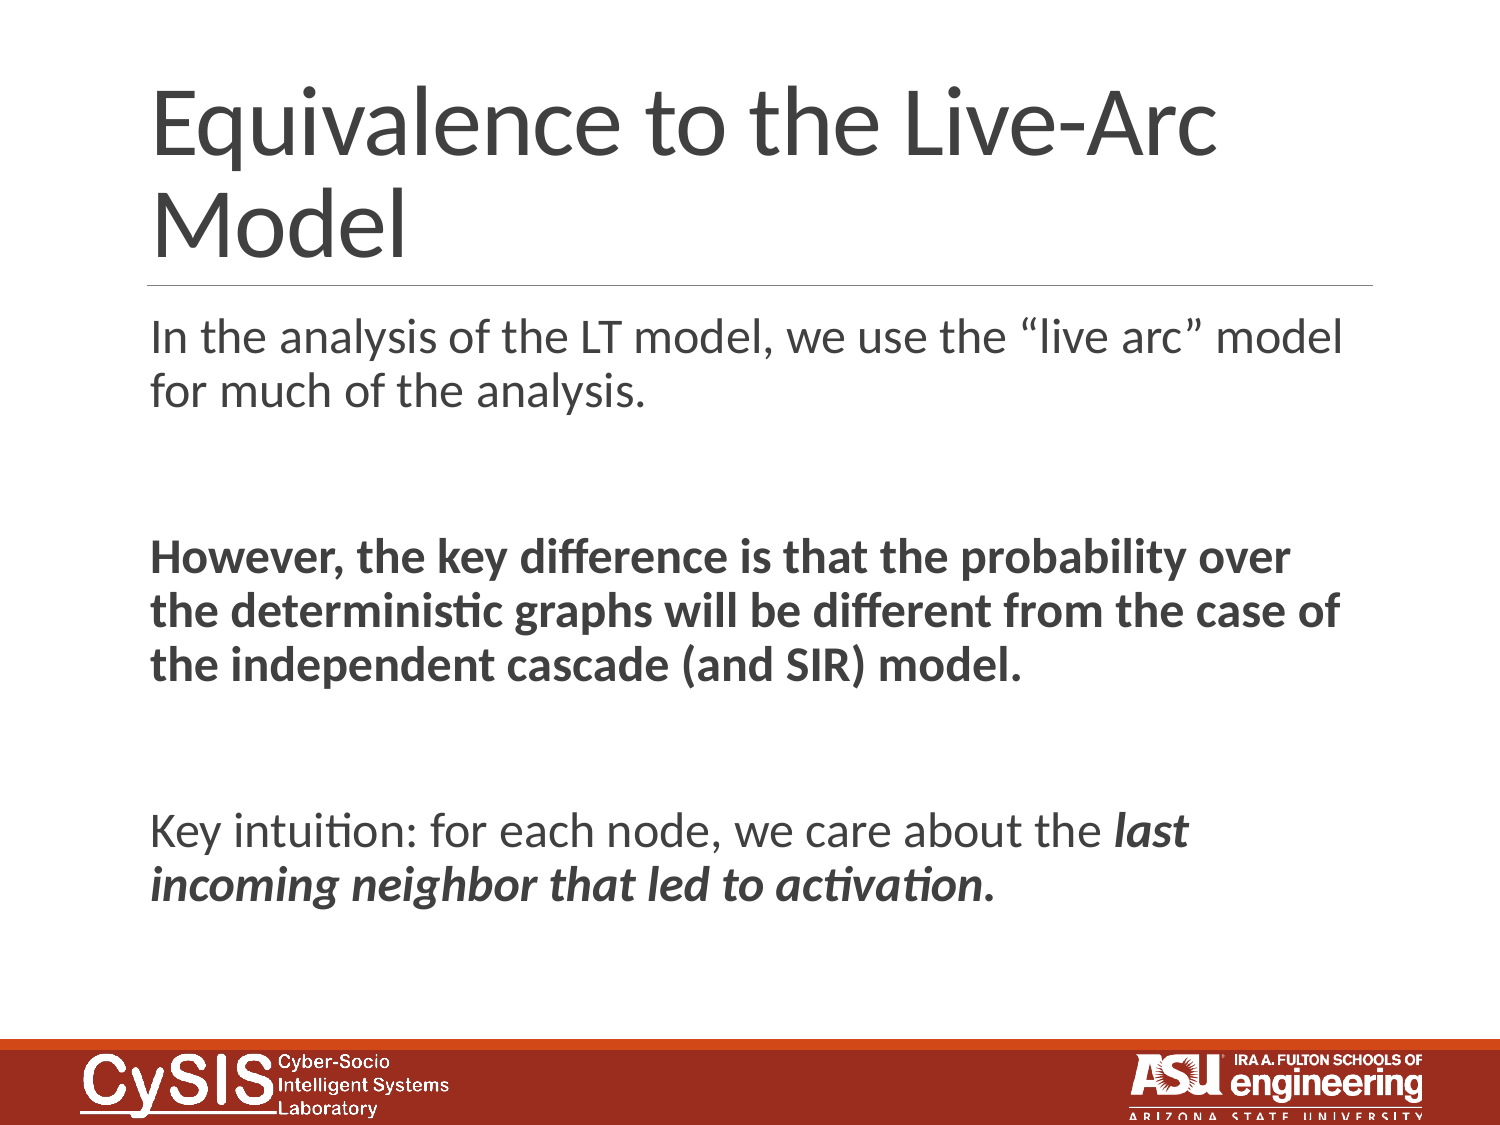

# Equivalence to the Live-Arc Model
In the analysis of the LT model, we use the “live arc” model for much of the analysis.

However, the key difference is that the probability over the deterministic graphs will be different from the case of the independent cascade (and SIR) model.

Key intuition: for each node, we care about the last incoming neighbor that led to activation.